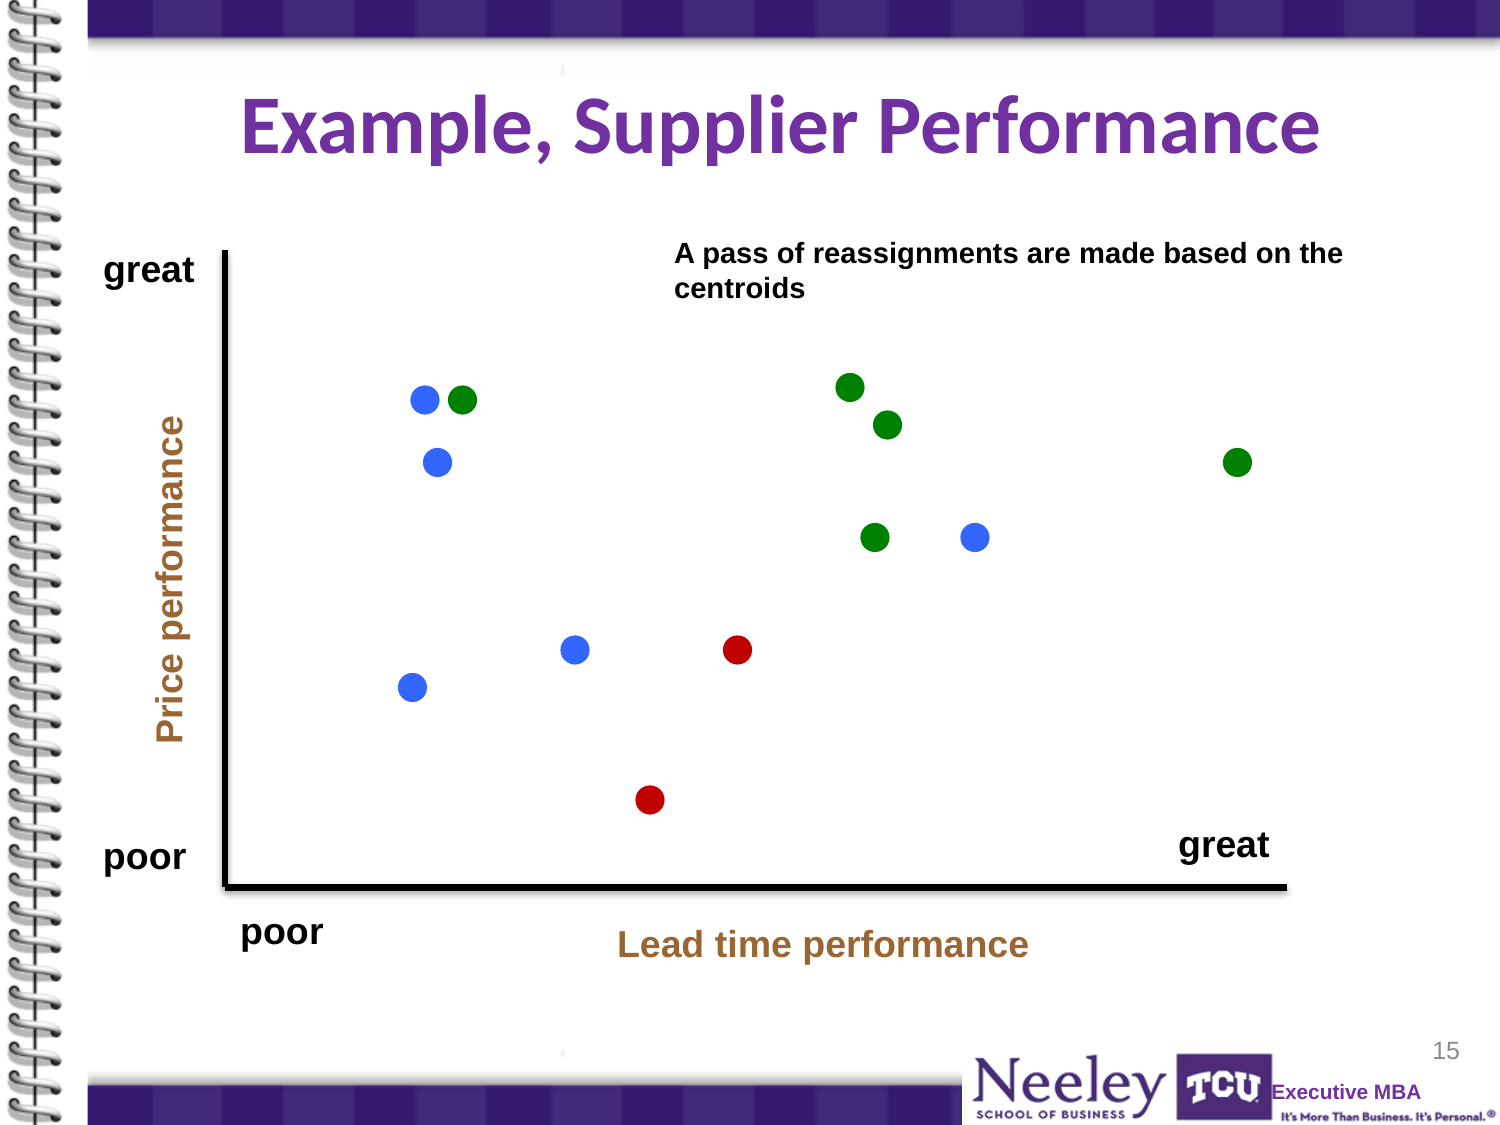

# Example, Supplier Performance
A pass of reassignments are made based on the centroids
great

Price performance

great
poor
poor
Lead time performance